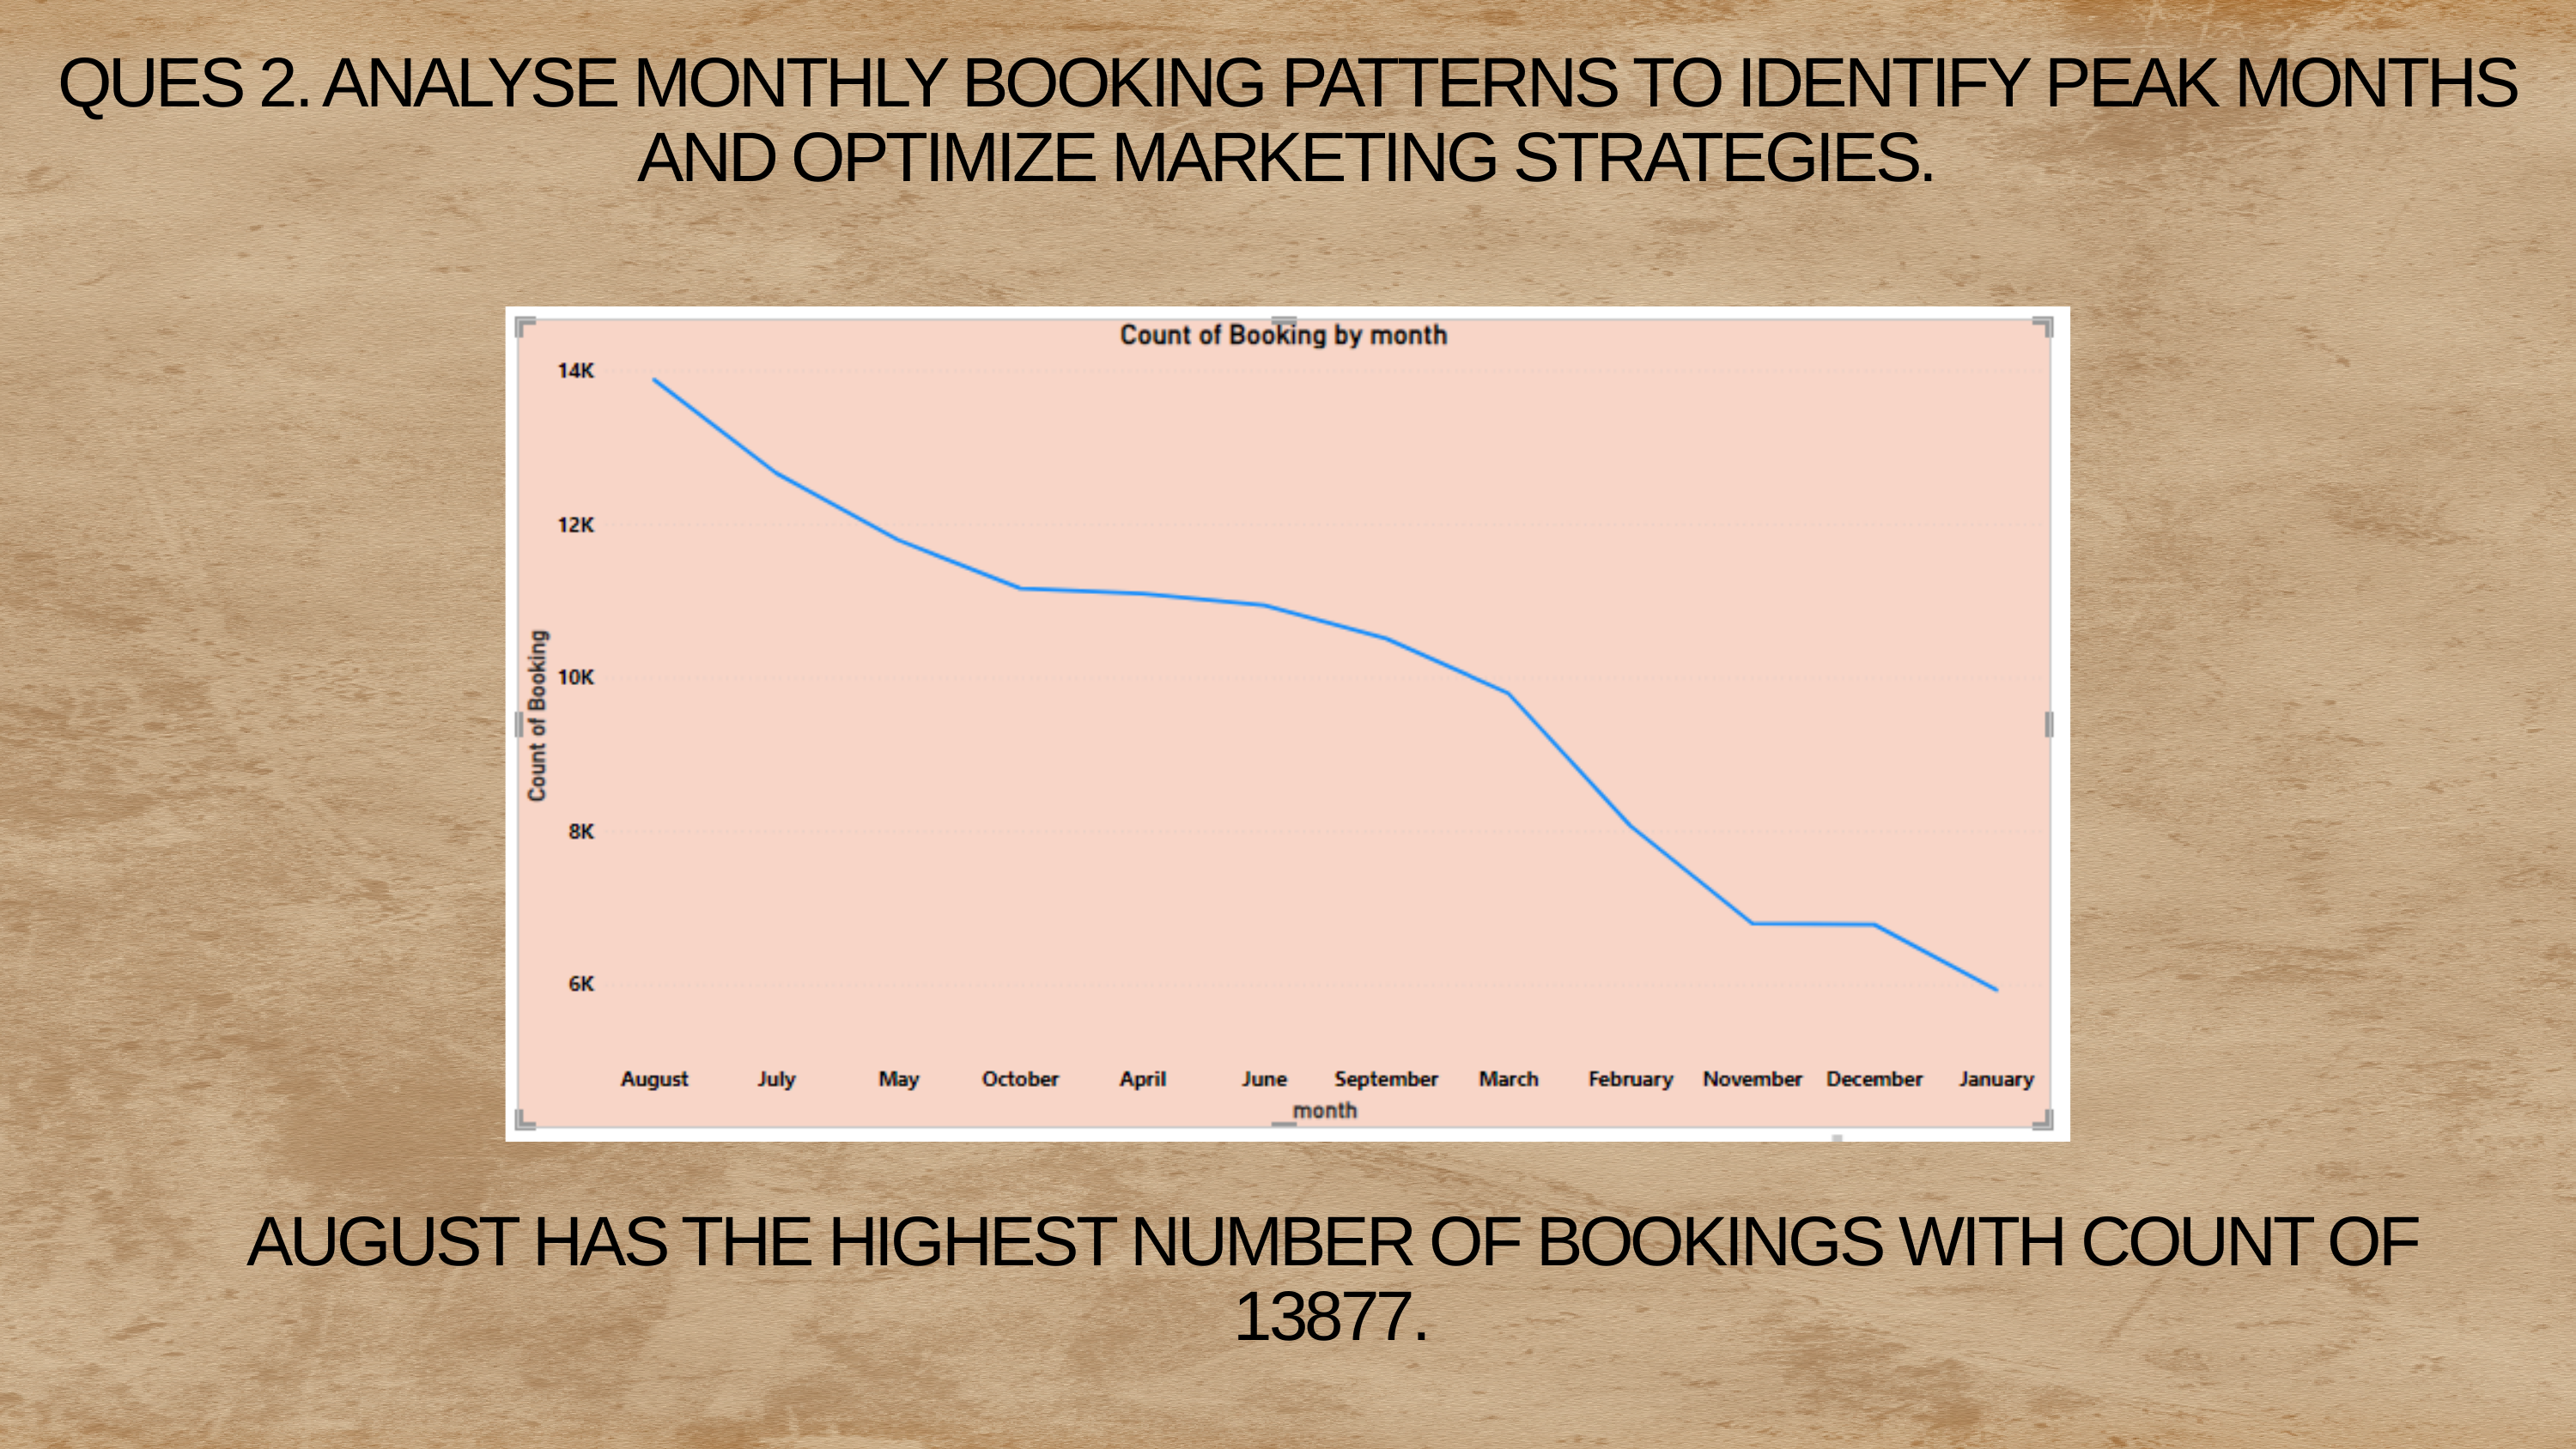

QUES 2. ANALYSE MONTHLY BOOKING PATTERNS TO IDENTIFY PEAK MONTHS AND OPTIMIZE MARKETING STRATEGIES.

AUGUST HAS THE HIGHEST NUMBER OF BOOKINGS WITH COUNT OF 13877.